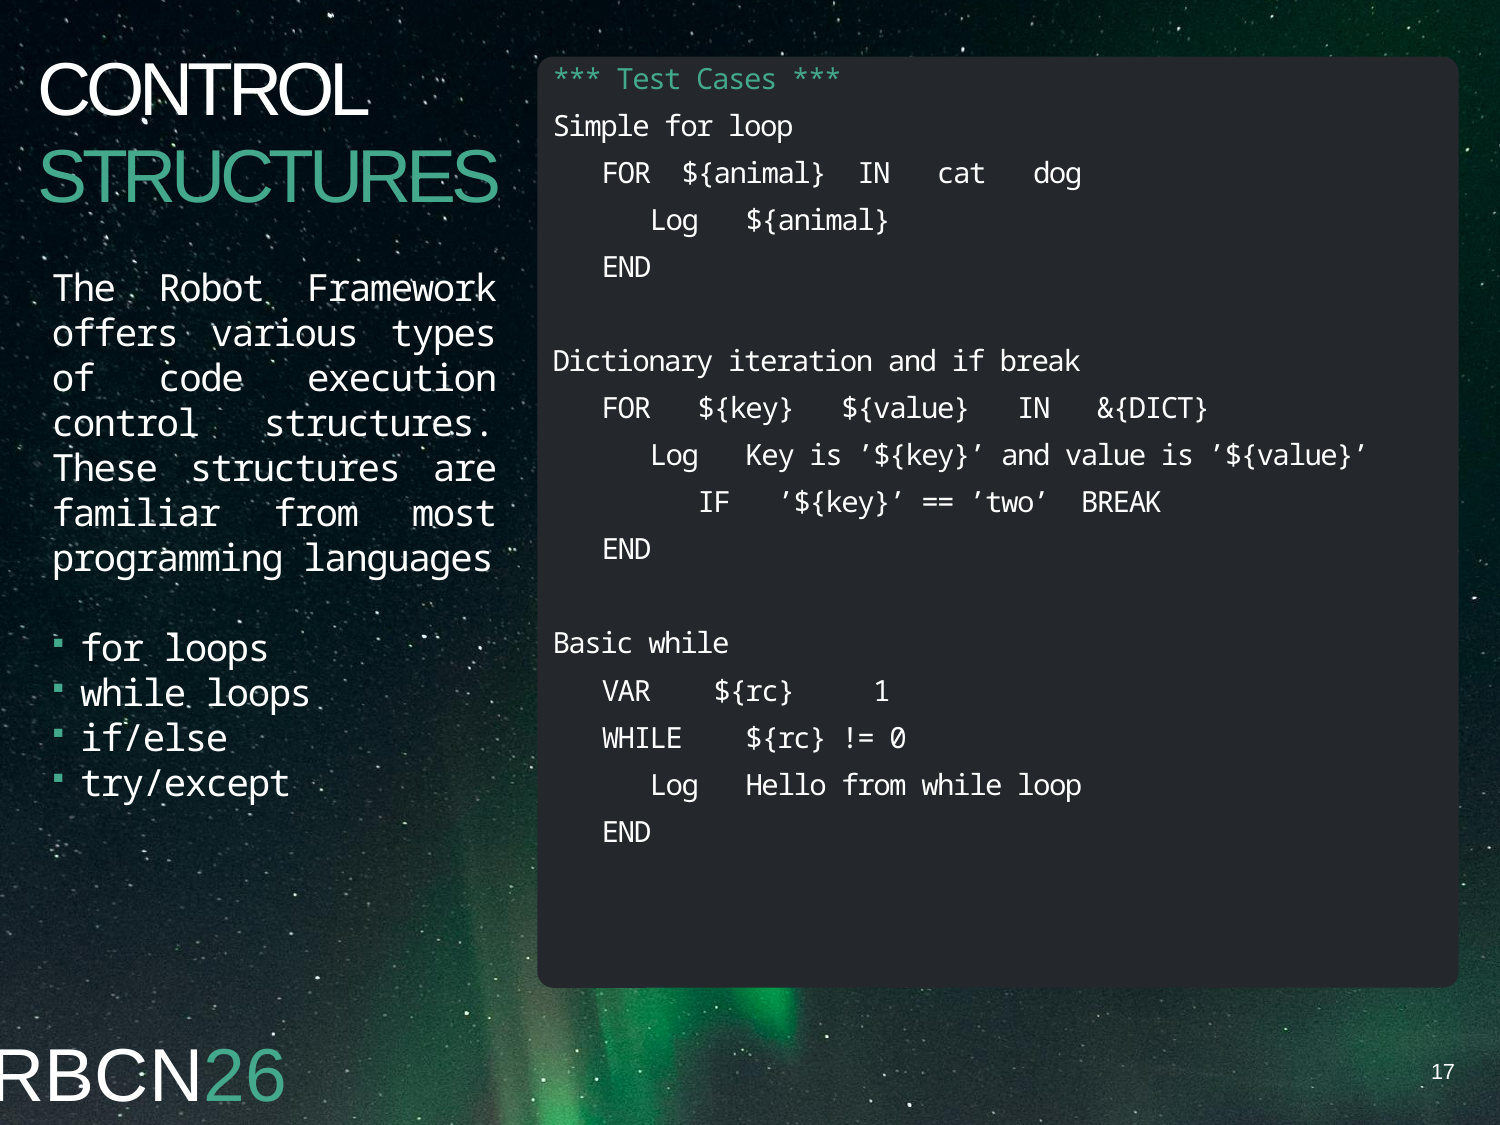

# CONTROL
*** Test Cases ***
Simple for loop
   FOR  ${animal}  IN   cat   dog
      Log   ${animal}
   END

Dictionary iteration and if break
   FOR   ${key}   ${value}   IN   &{DICT}
      Log   Key is ’${key}’ and value is ’${value}’
         IF   ’${key}’ == ’two’  BREAK
   END

Basic while
   VAR    ${rc}     1
   WHILE    ${rc} != 0
      Log   Hello from while loop
   END

STRUCTURES
The Robot Framework offers various types of code execution control structures. These structures are familiar from most programming languages

for loops
while loops
if/else
try/except

17